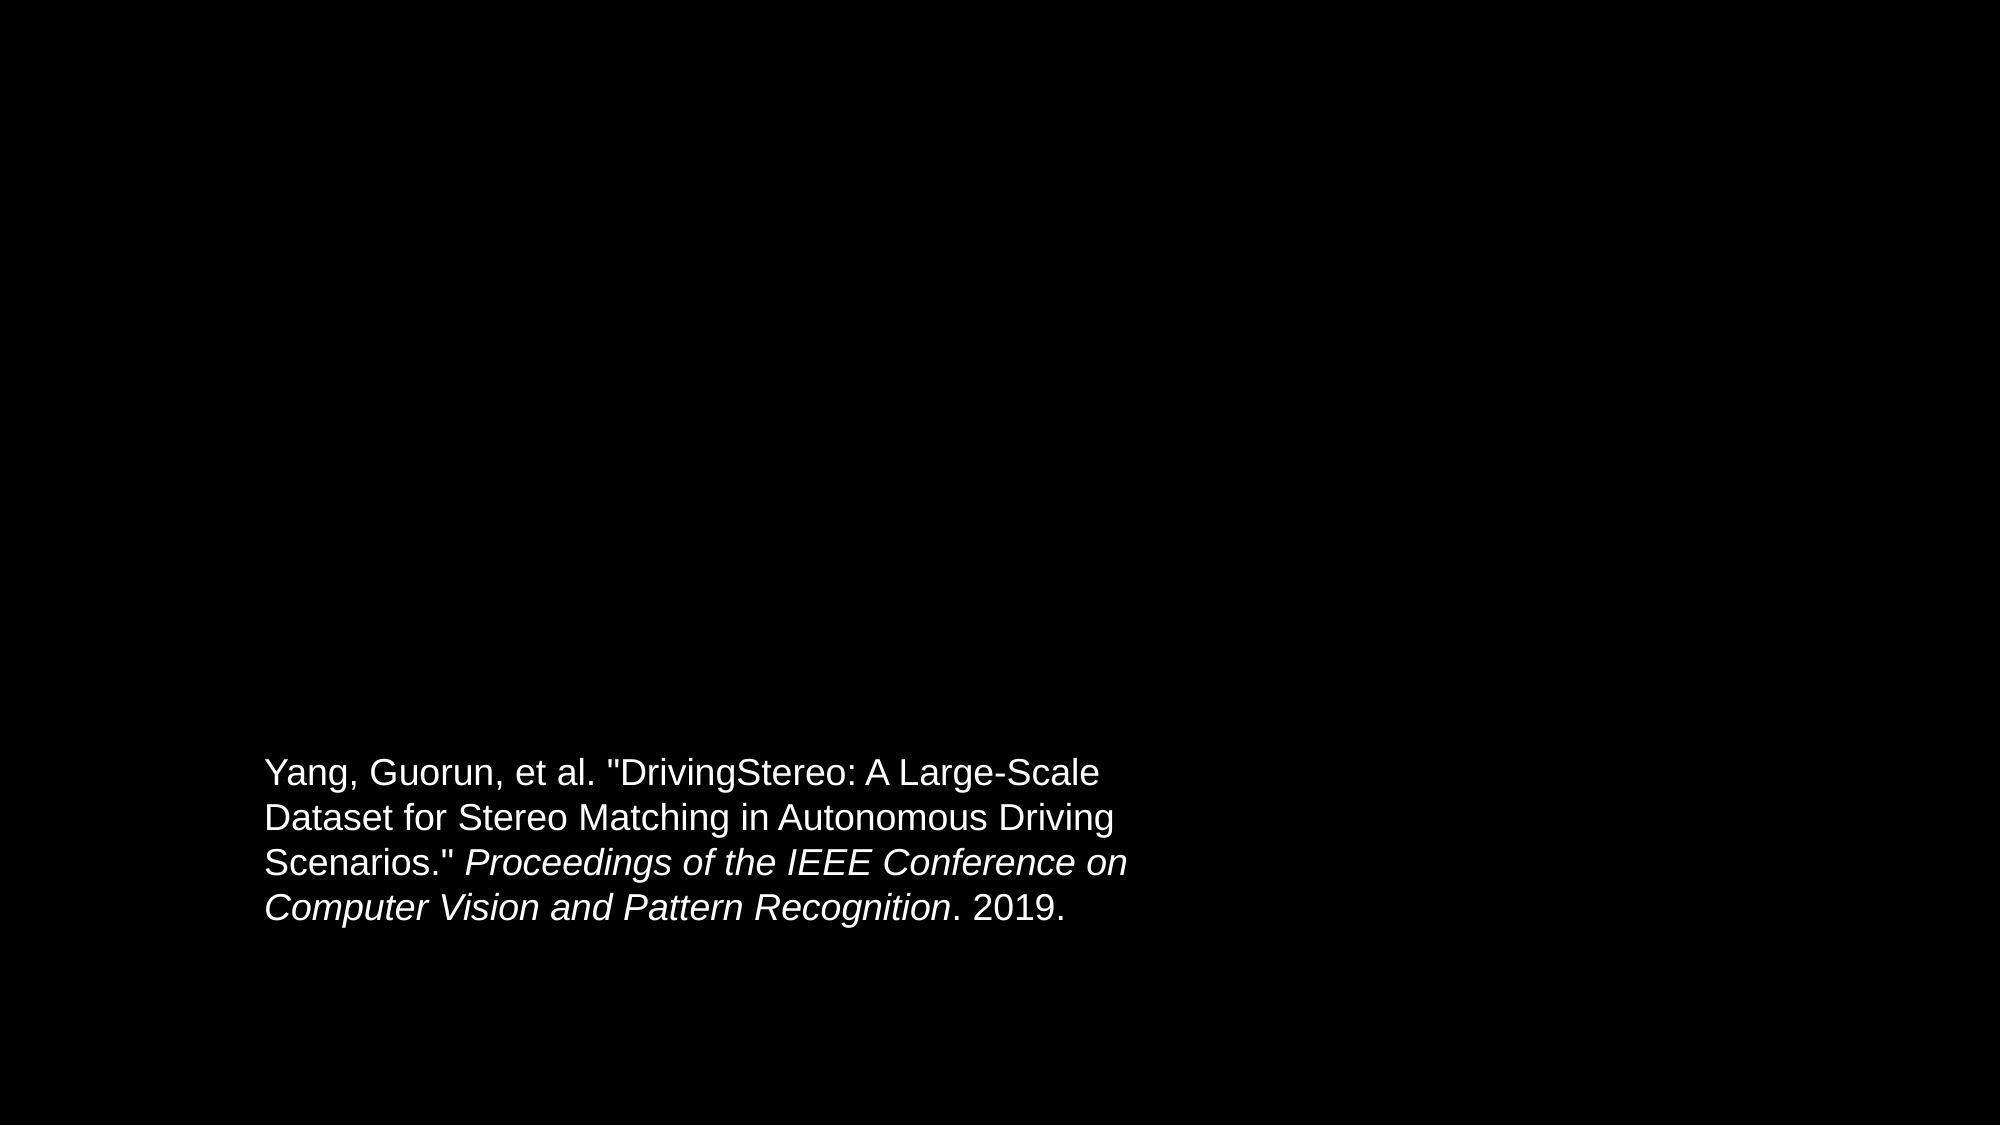

#

Yang, Guorun, et al. "DrivingStereo: A Large-Scale Dataset for Stereo Matching in Autonomous Driving Scenarios." Proceedings of the IEEE Conference on Computer Vision and Pattern Recognition. 2019.